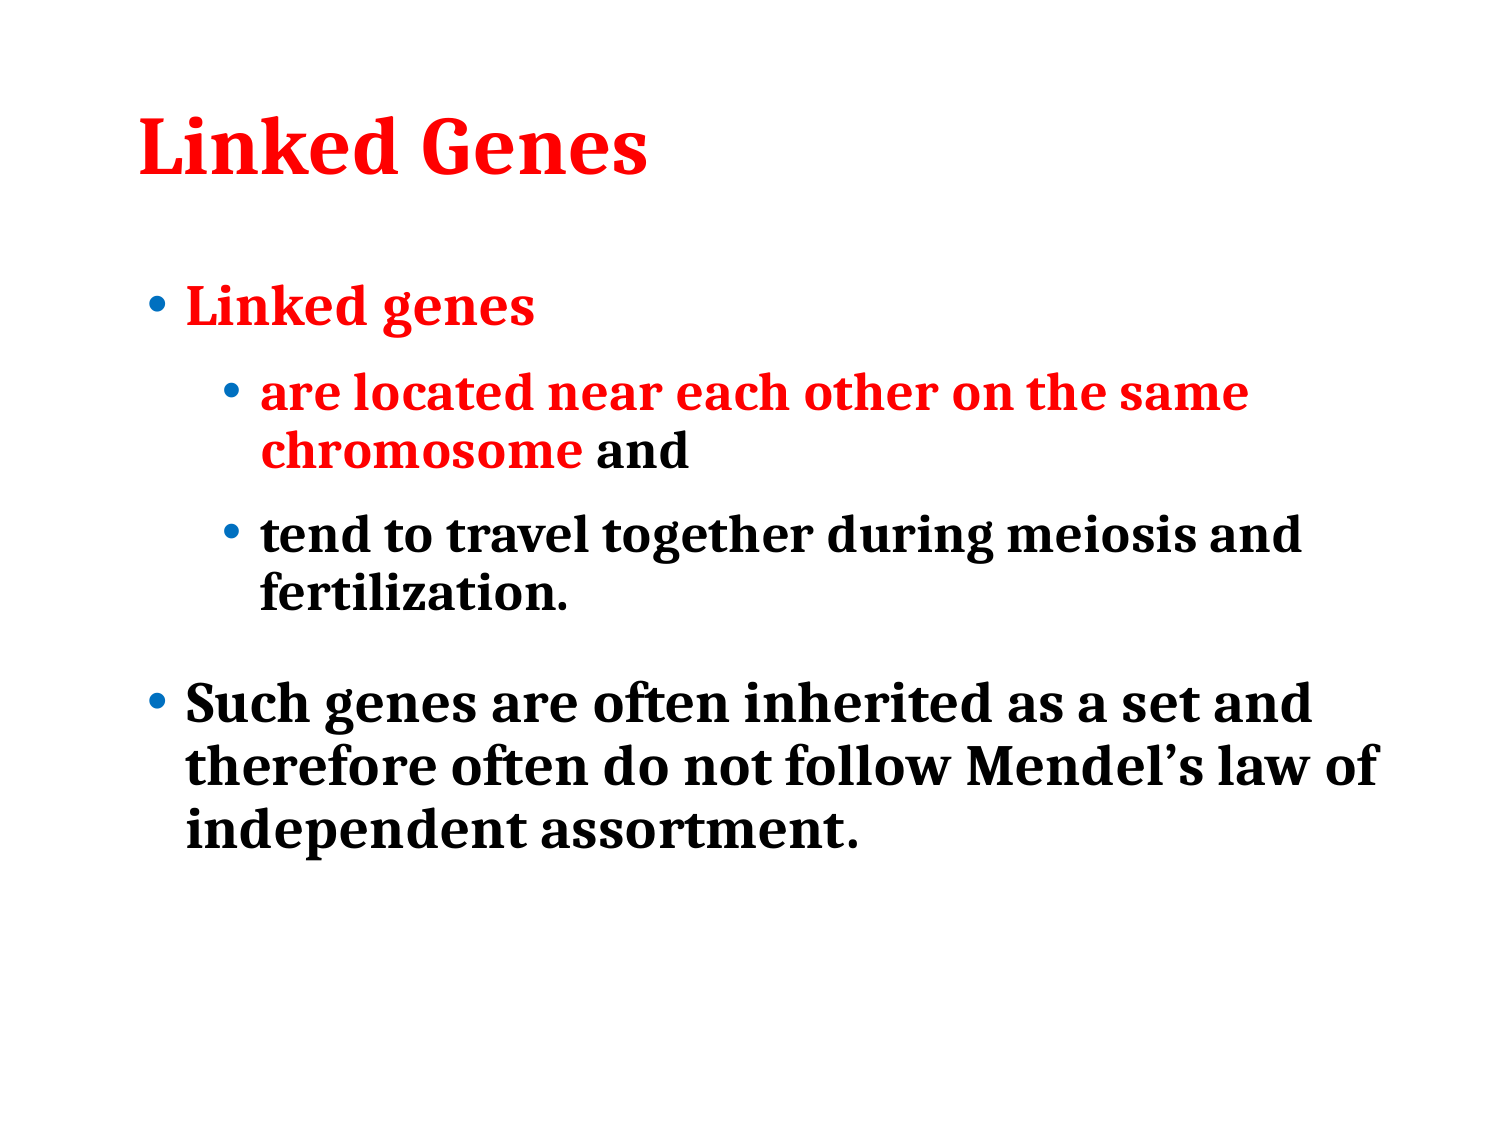

# Linked Genes
Linked genes
are located near each other on the same chromosome and
tend to travel together during meiosis and fertilization.
Such genes are often inherited as a set and therefore often do not follow Mendel’s law of independent assortment.